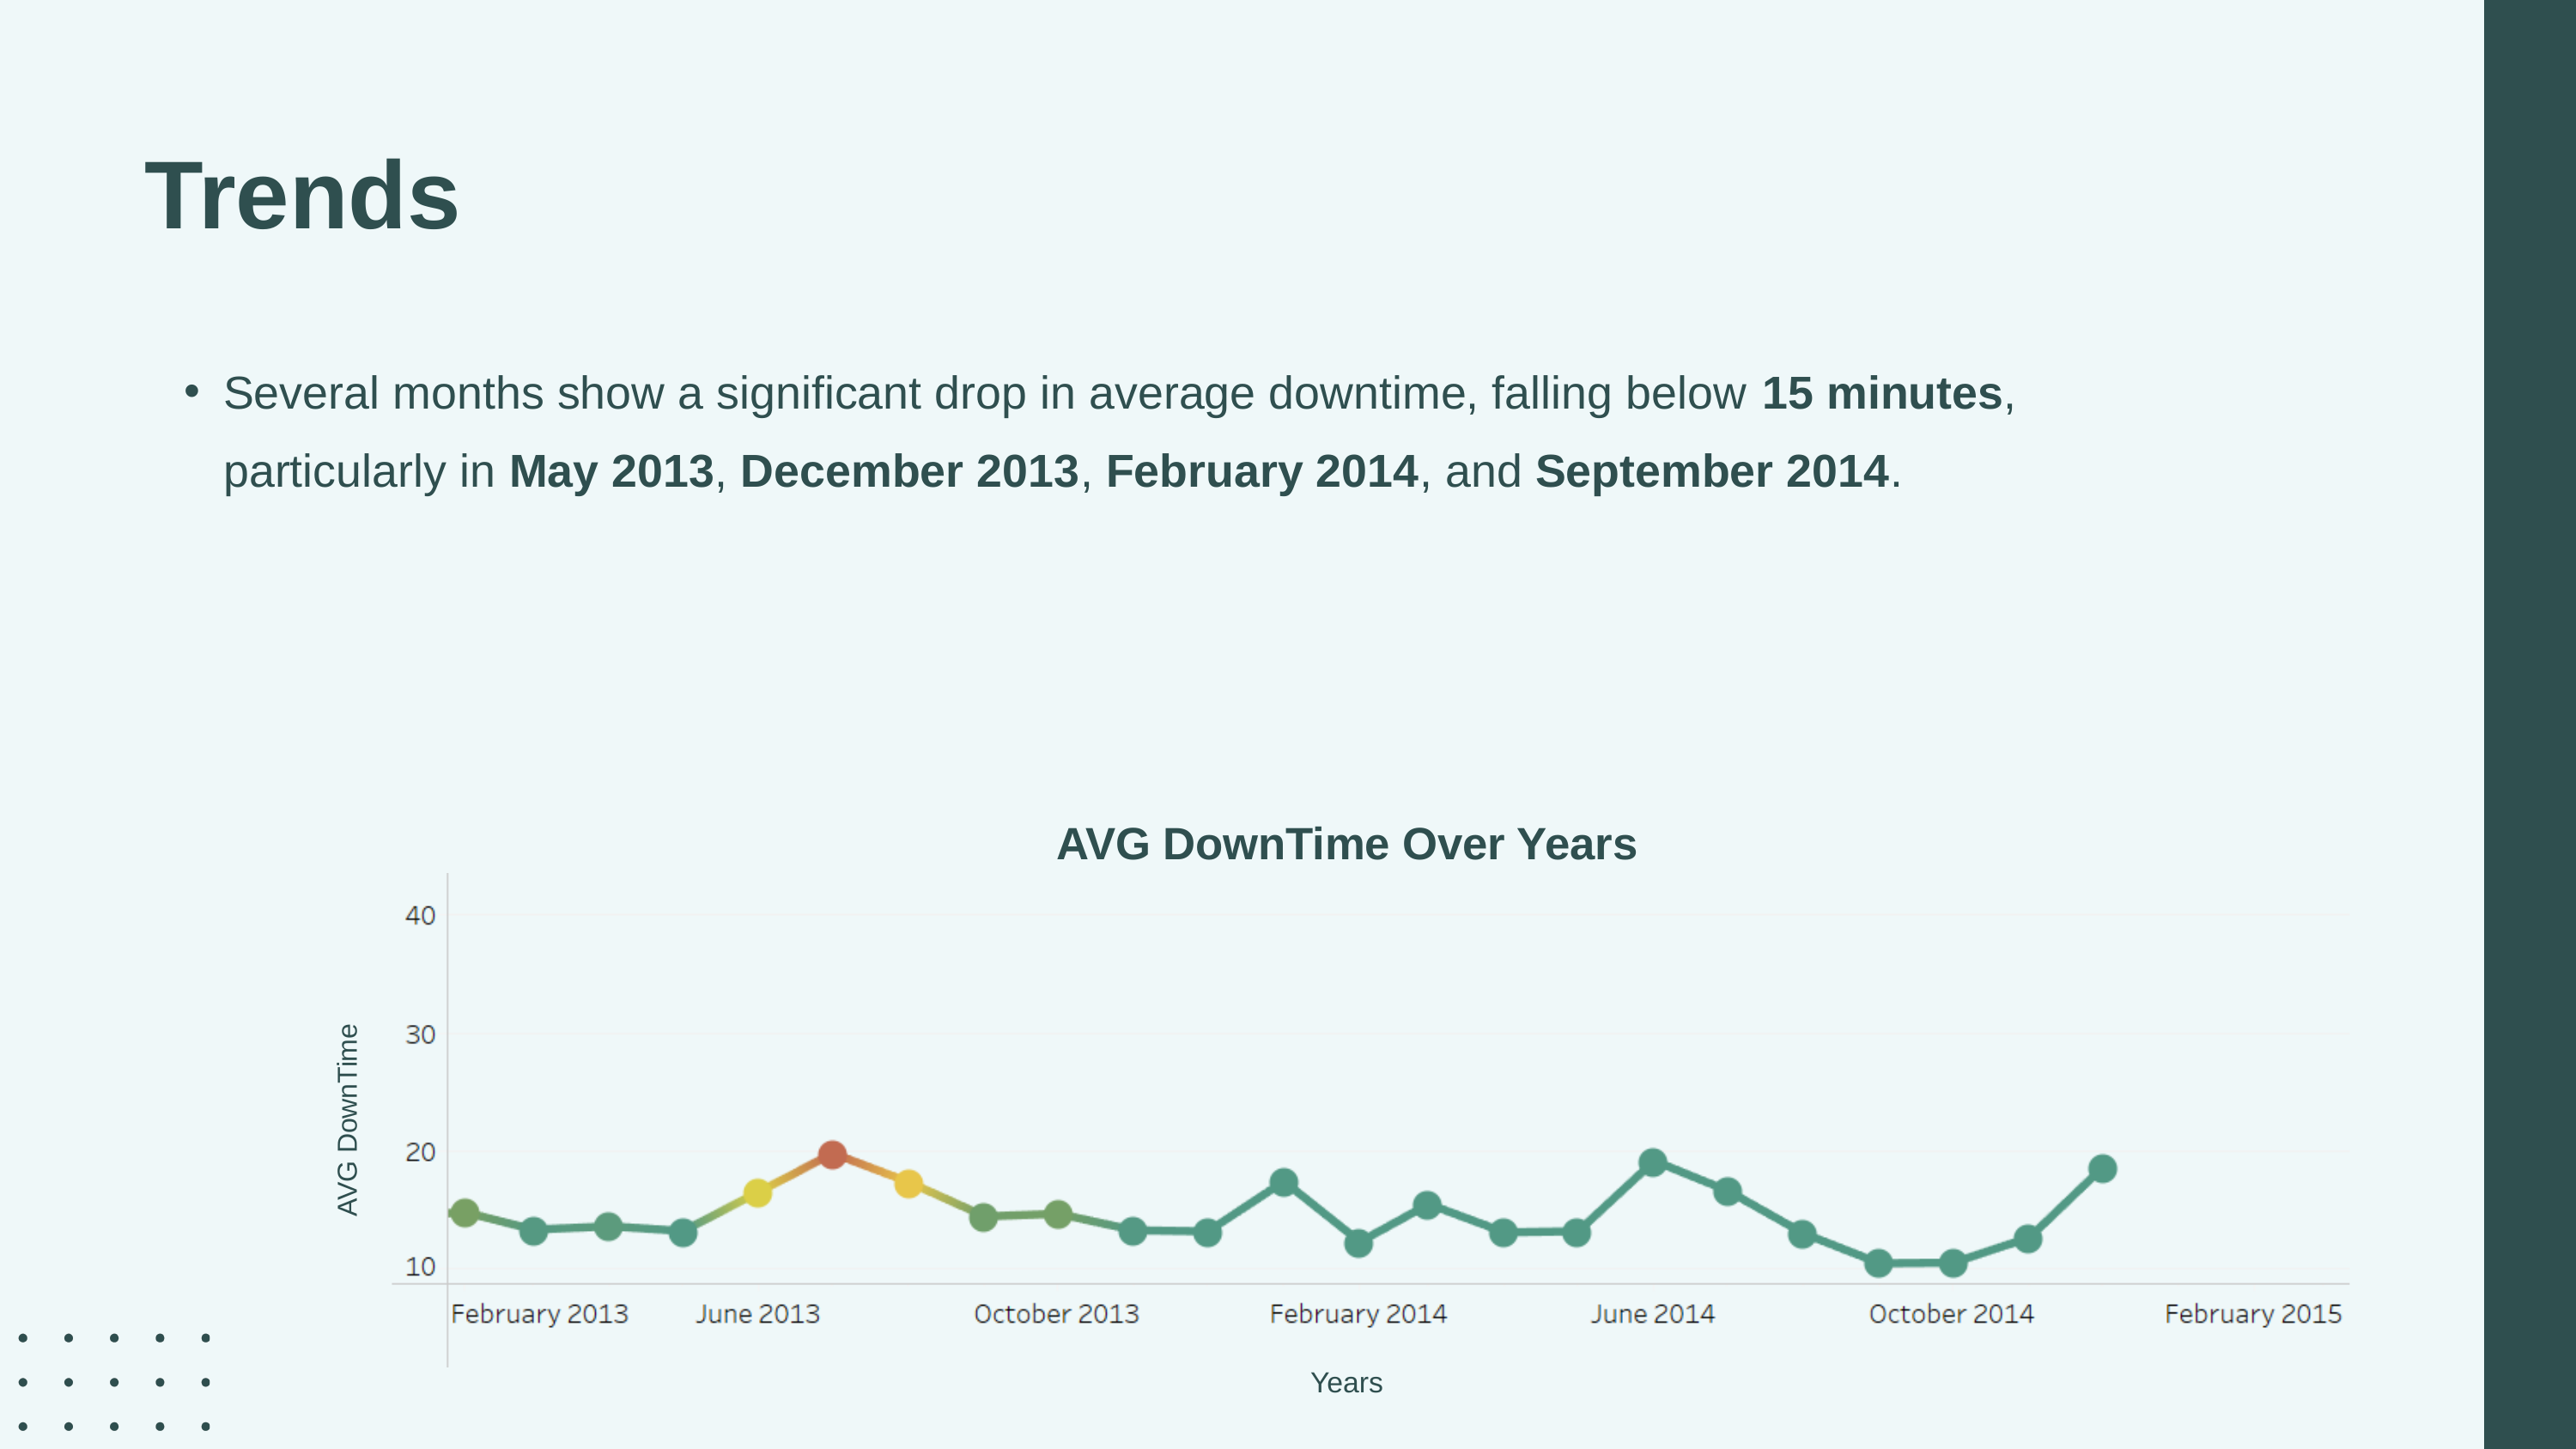

Trends
Several months show a significant drop in average downtime, falling below 15 minutes, particularly in May 2013, December 2013, February 2014, and September 2014.

AVG DownTime Over Years

AVG DownTime

Years